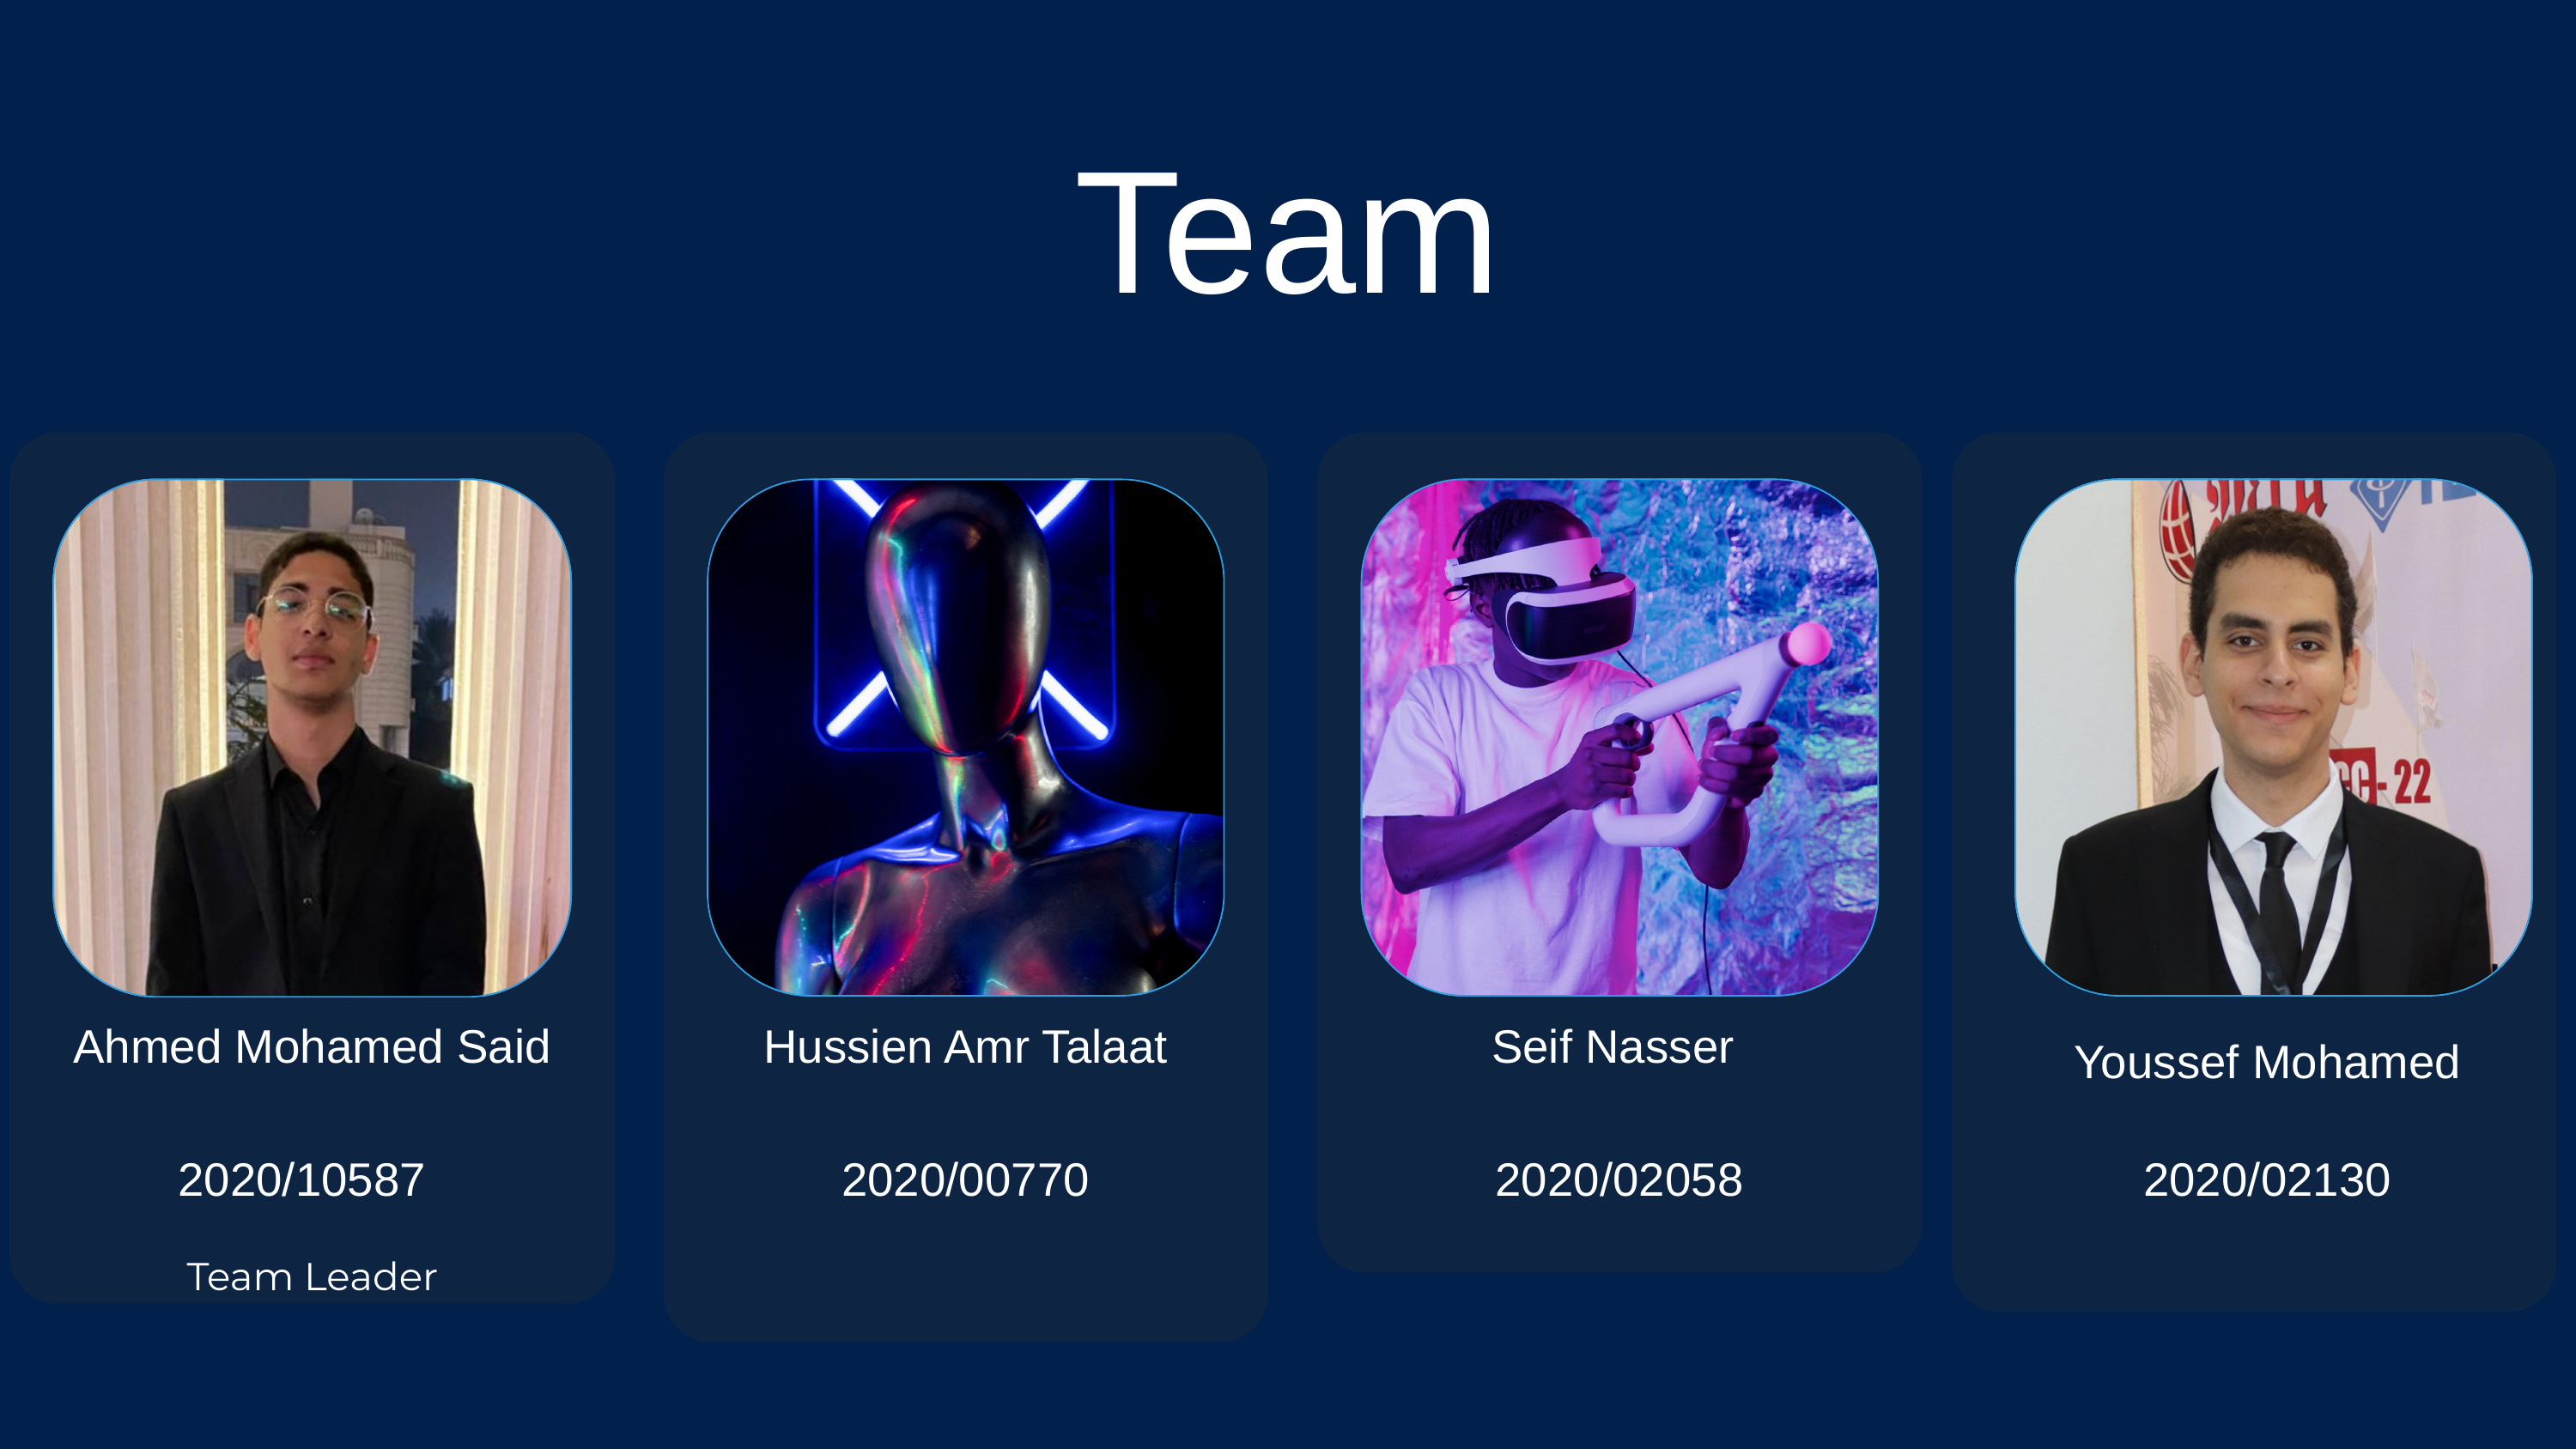

Team

Ahmed Mohamed Said
Hussien Amr Talaat
Seif Nasser
Youssef Mohamed

2020/10587
2020/00770
2020/02058
2020/02130
Team Leader